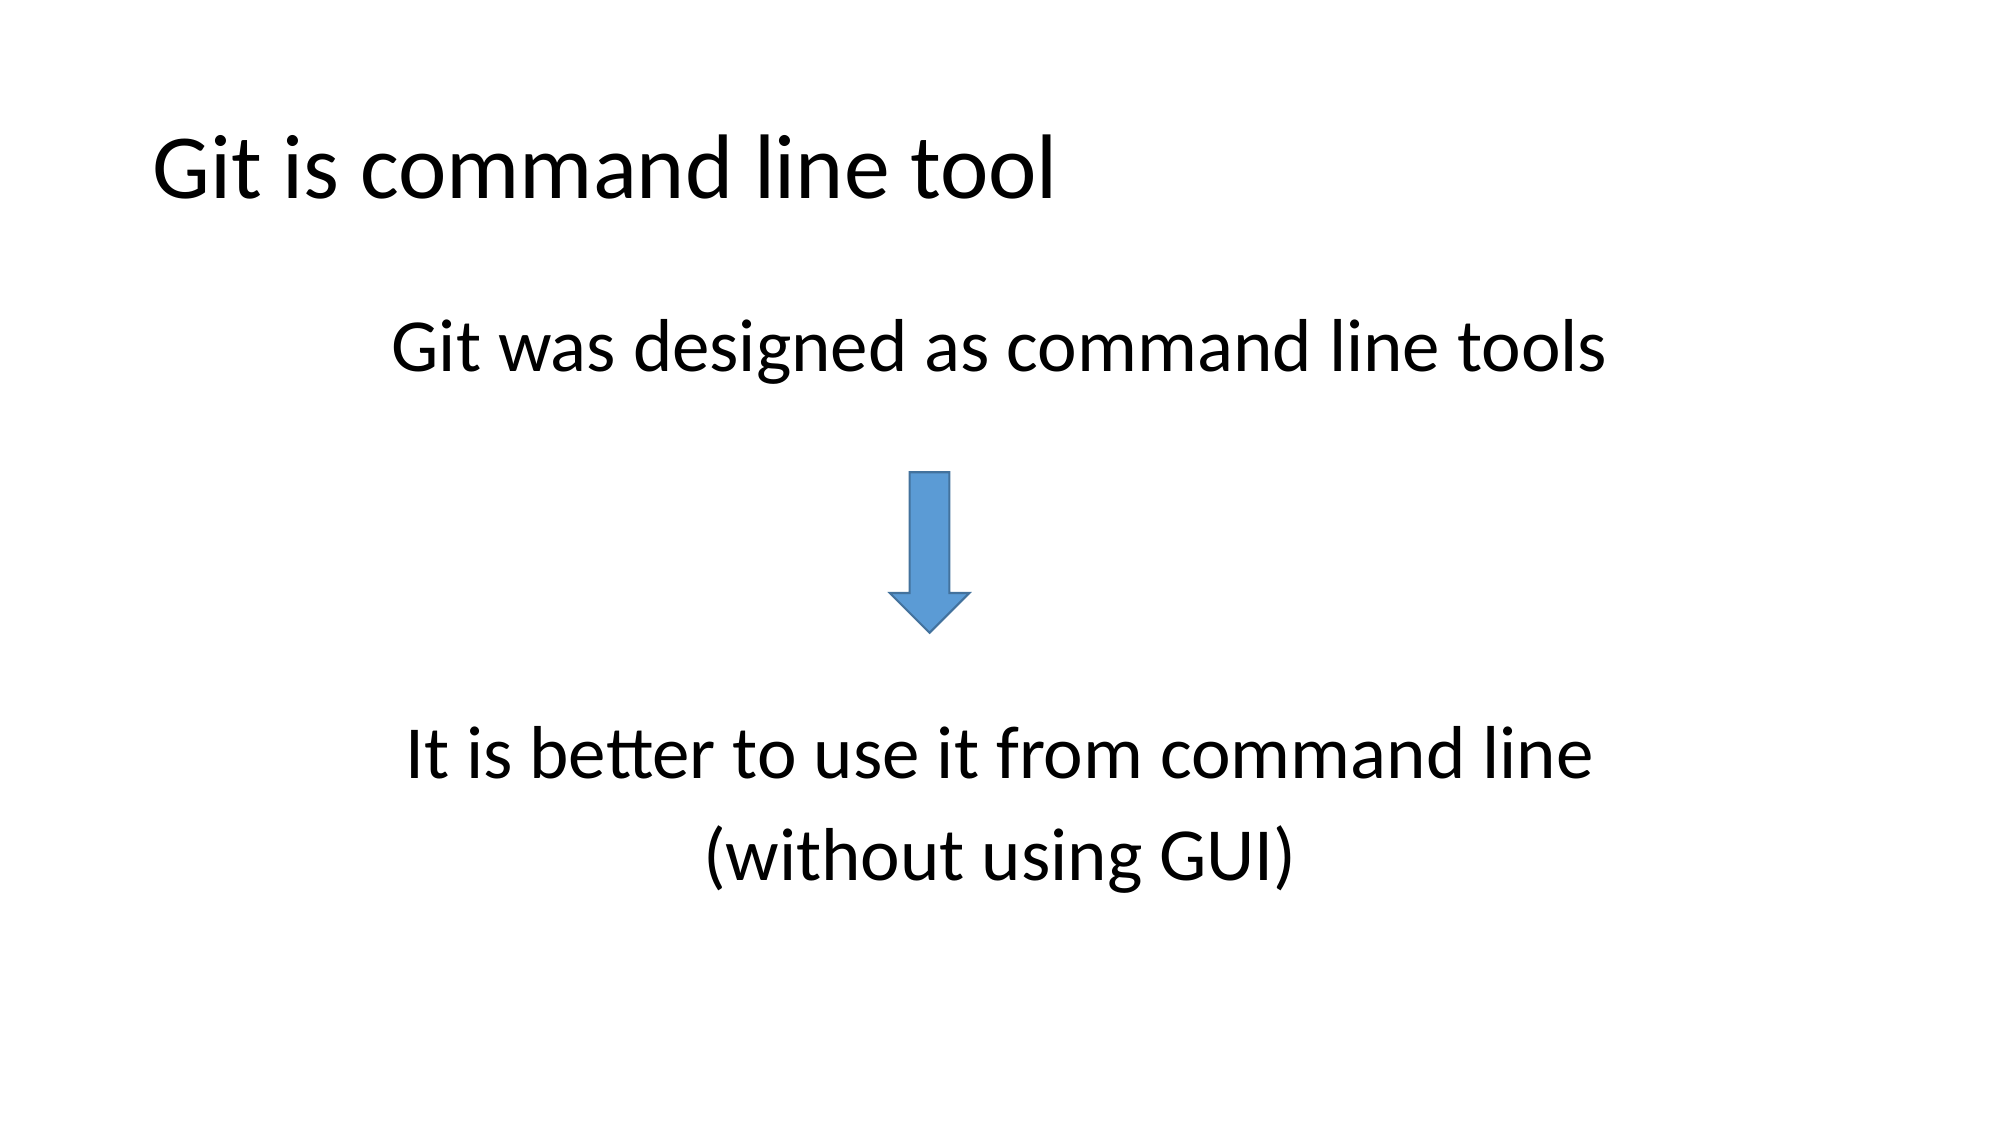

# Git is command line tool
Git was designed as command line tools

It is better to use it from command line
(without using GUI)